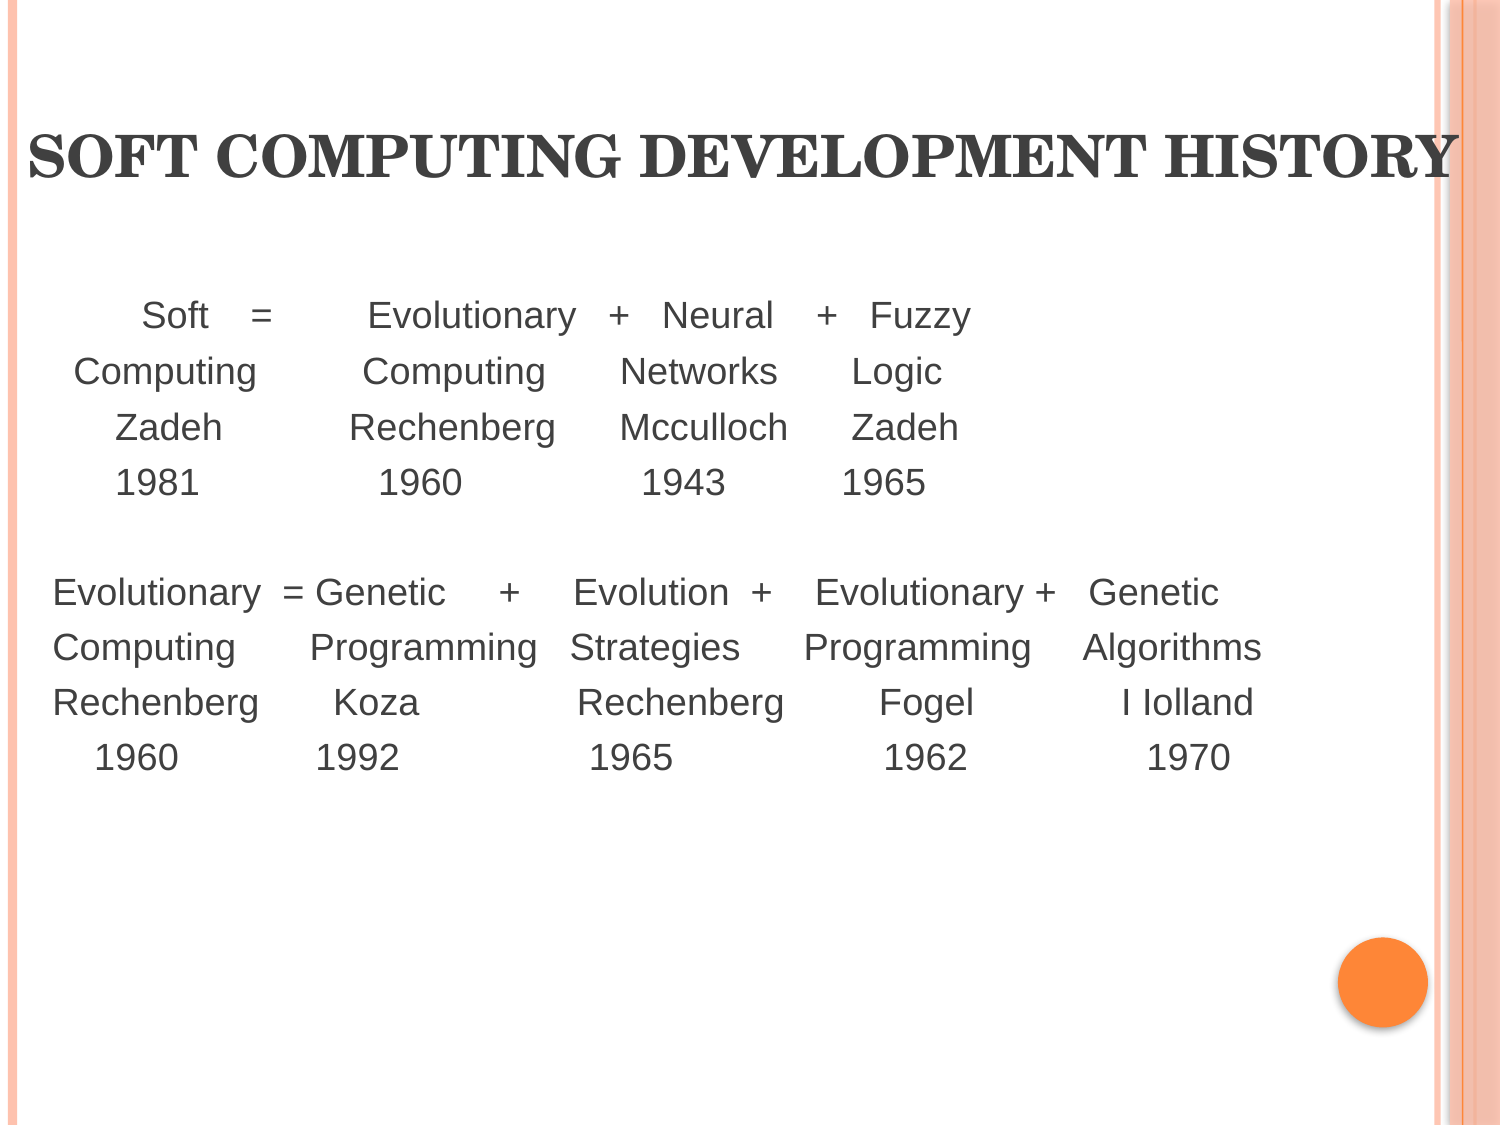

# SOFT COMPUTING DEVELOPMENT HISTORY
       Soft    =         Evolutionary   +   Neural    +   Fuzzy
  Computing          Computing       Networks       Logic
      Zadeh            Rechenberg      Mcculloch      Zadeh
      1981                 1960                 1943           1965

Evolutionary  = Genetic     +     Evolution  +    Evolutionary +   Genetic
Computing       Programming   Strategies      Programming     Algorithms
Rechenberg       Koza               Rechenberg         Fogel              I Iolland
    1960             1992                  1965                    1962                 1970